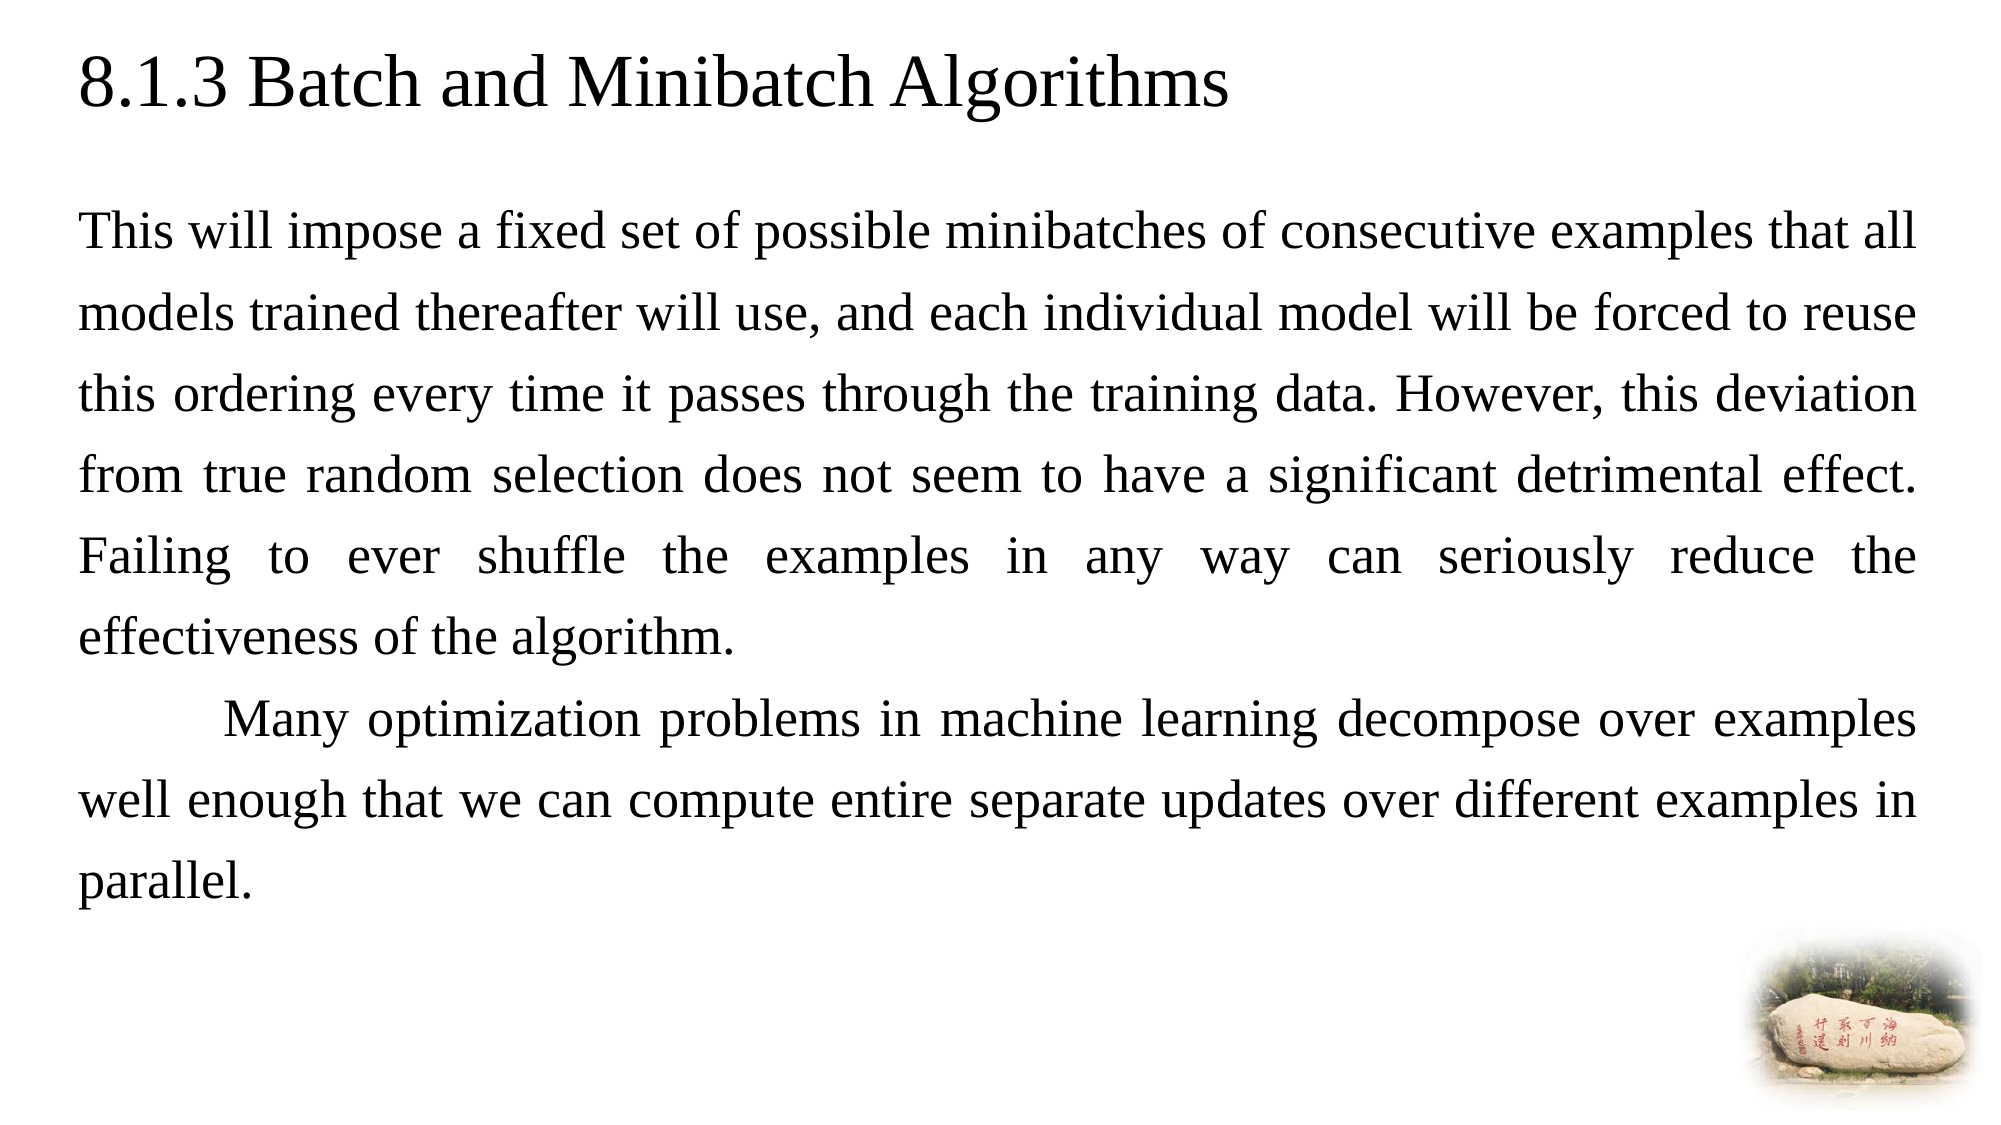

# 8.1.3 Batch and Minibatch Algorithms
This will impose a fixed set of possible minibatches of consecutive examples that all models trained thereafter will use, and each individual model will be forced to reuse this ordering every time it passes through the training data. However, this deviation from true random selection does not seem to have a significant detrimental effect. Failing to ever shuffle the examples in any way can seriously reduce the effectiveness of the algorithm.
        Many optimization problems in machine learning decompose over examples well enough that we can compute entire separate updates over different examples in parallel.